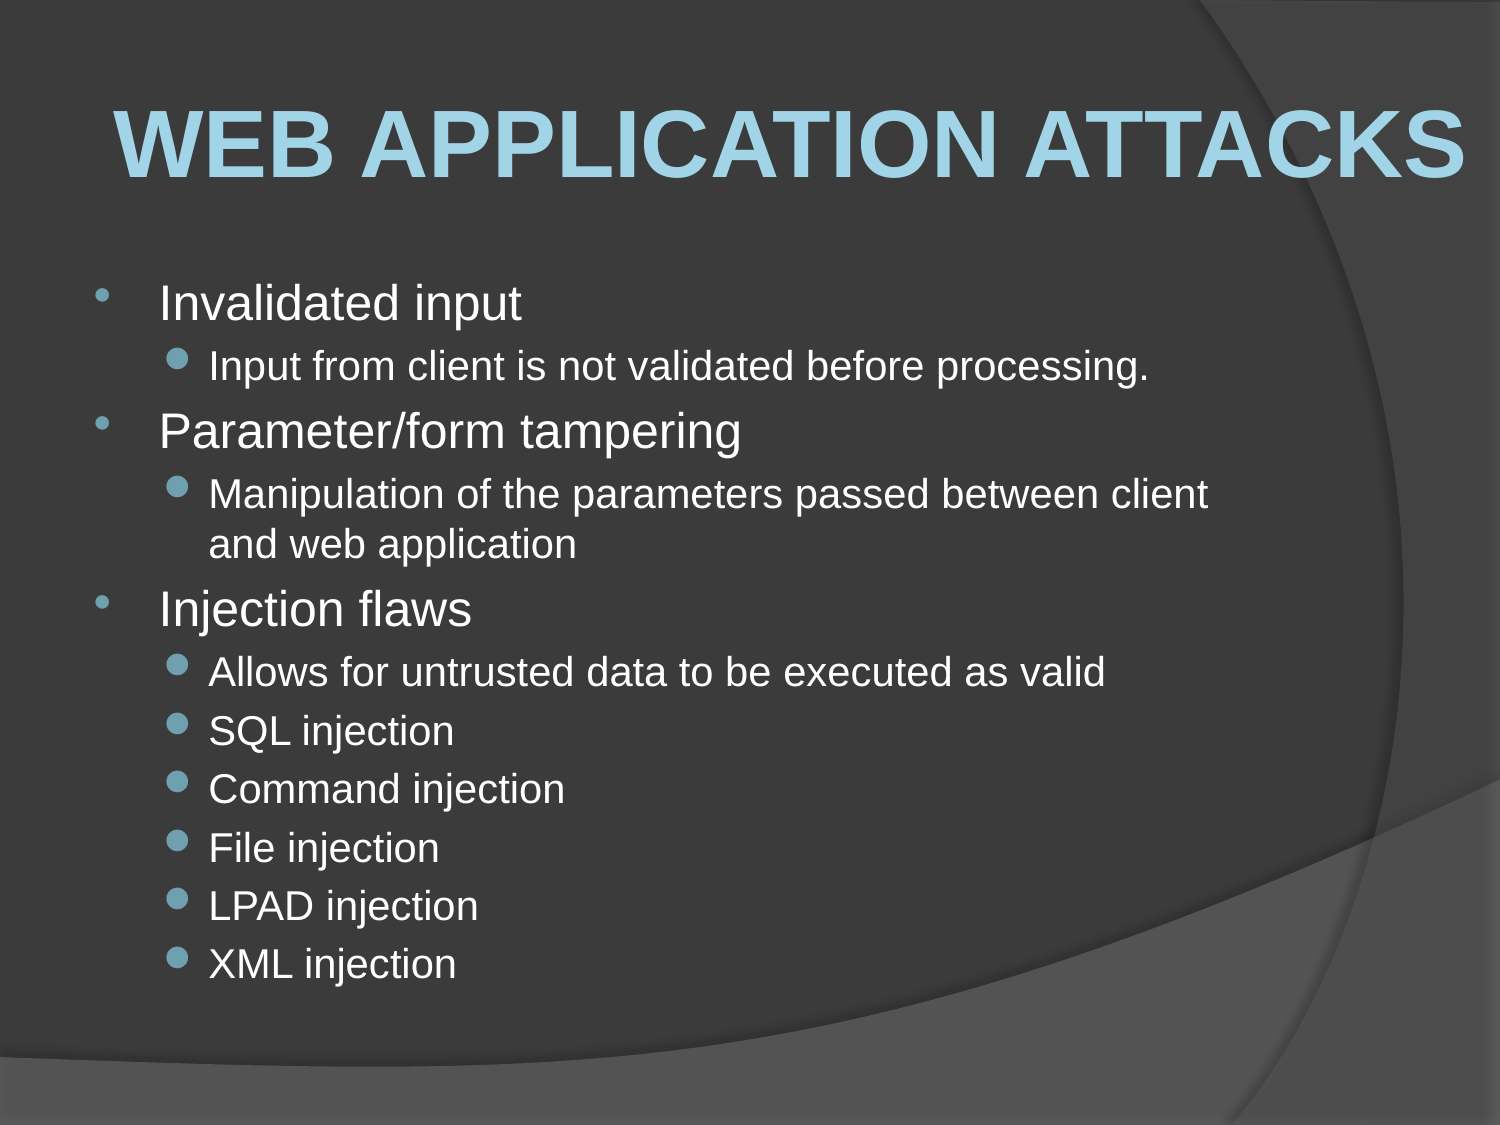

# Web Application Attacks
Invalidated input
Input from client is not validated before processing.
Parameter/form tampering
Manipulation of the parameters passed between client and web application
Injection flaws
Allows for untrusted data to be executed as valid
SQL injection
Command injection
File injection
LPAD injection
XML injection